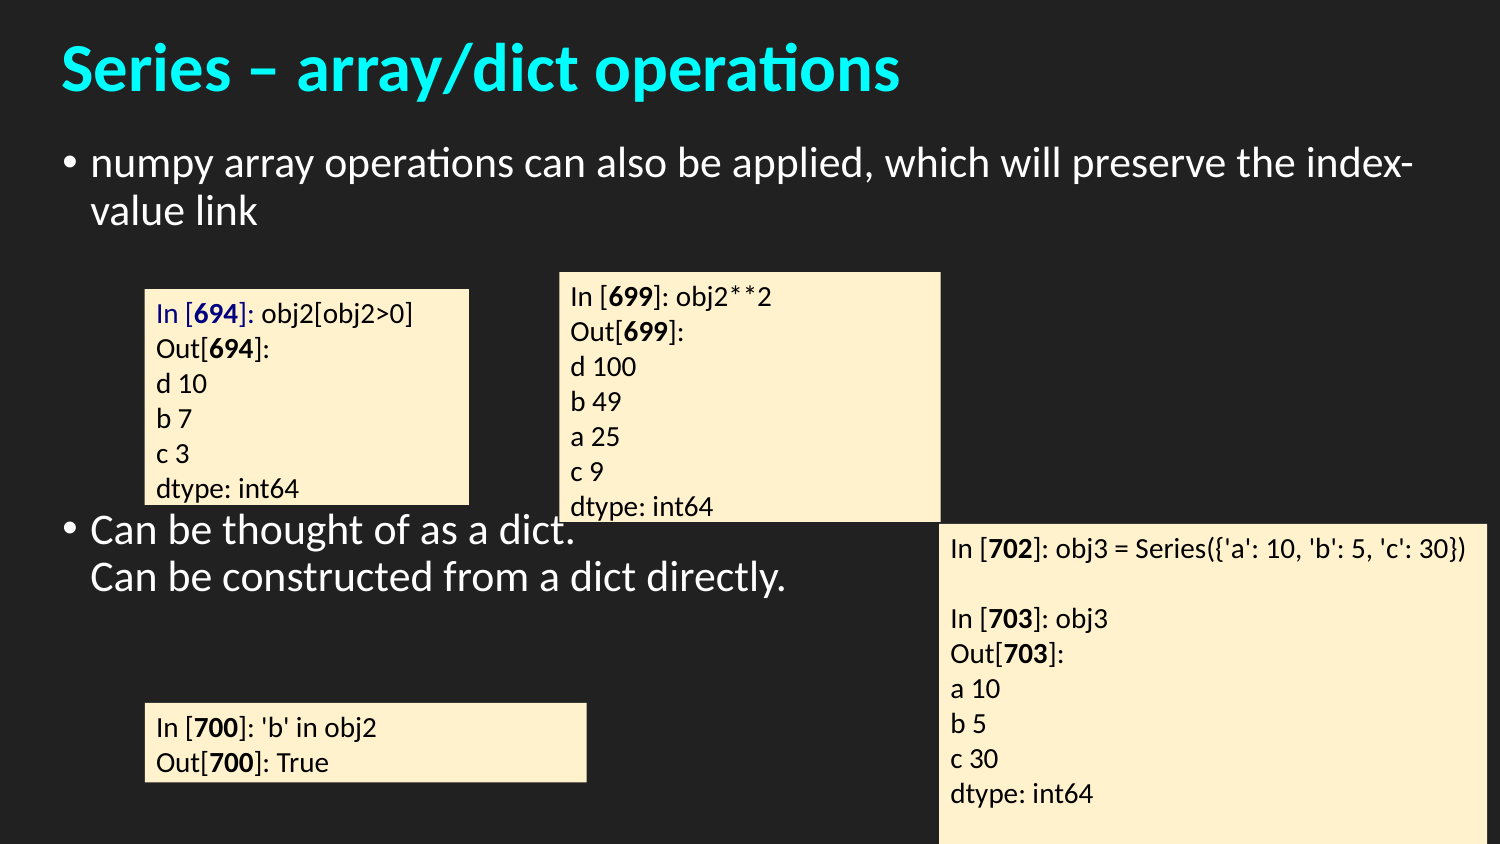

# Series – array/dict operations
numpy array operations can also be applied, which will preserve the index-value link

Can be thought of as a dict.
Can be constructed from a dict directly.

In [699]: obj2**2
Out[699]:
d 100
b 49
a 25
c 9
dtype: int64
In [694]: obj2[obj2>0]
Out[694]:
d 10
b 7
c 3
dtype: int64
In [702]: obj3 = Series({'a': 10, 'b': 5, 'c': 30})
In [703]: obj3
Out[703]:
a 10
b 5
c 30
dtype: int64

In [700]: 'b' in obj2
Out[700]: True